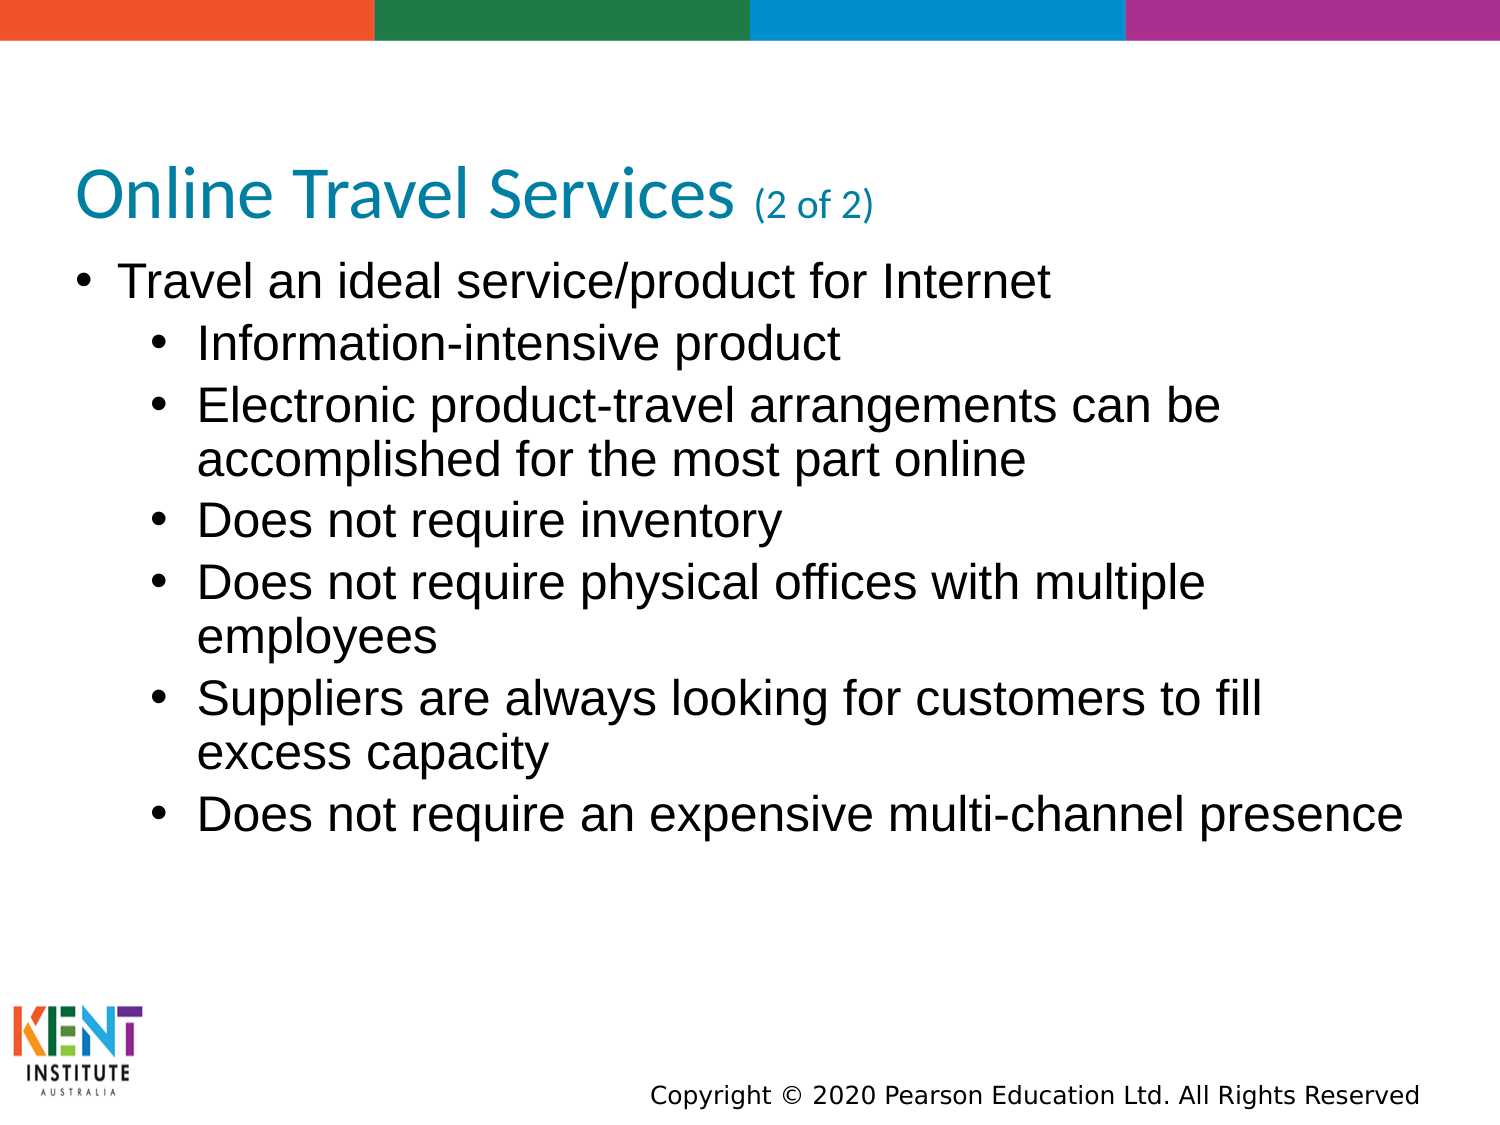

# Online Travel Services (2 of 2)
Travel an ideal service/product for Internet
Information-intensive product
Electronic product-travel arrangements can be accomplished for the most part online
Does not require inventory
Does not require physical offices with multiple employees
Suppliers are always looking for customers to fill excess capacity
Does not require an expensive multi-channel presence